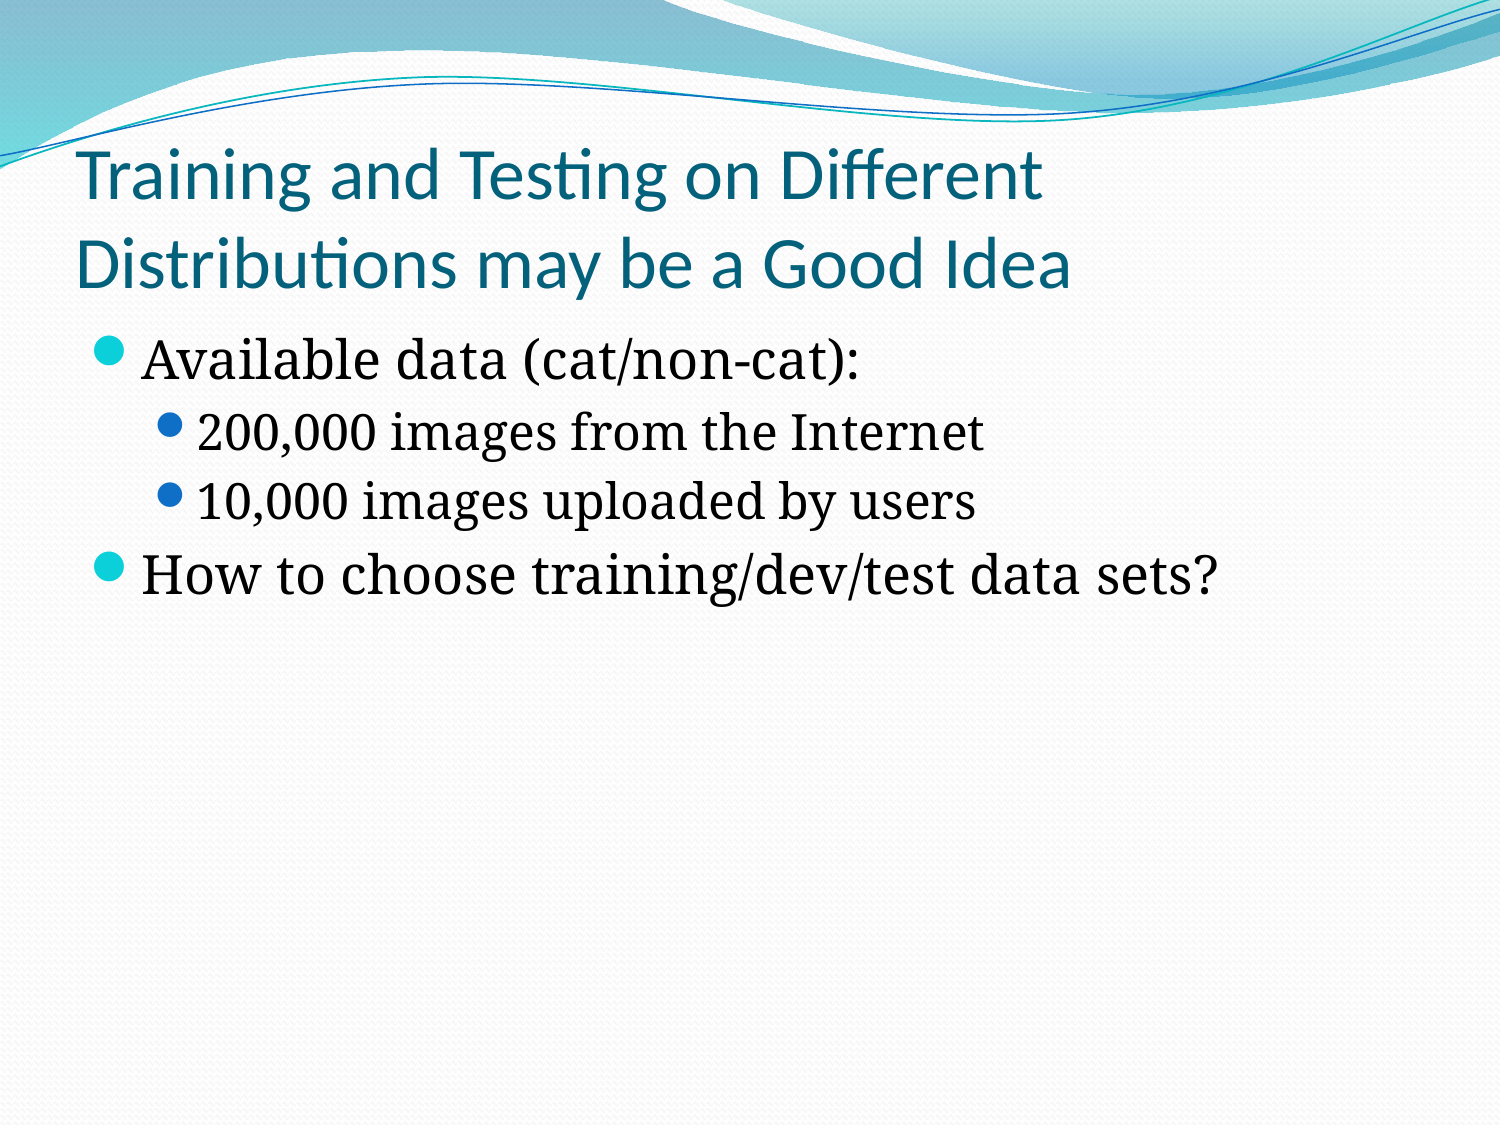

# Training and Testing on Different Distributions may be a Good Idea
Available data (cat/non-cat):
200,000 images from the Internet
10,000 images uploaded by users
How to choose training/dev/test data sets?